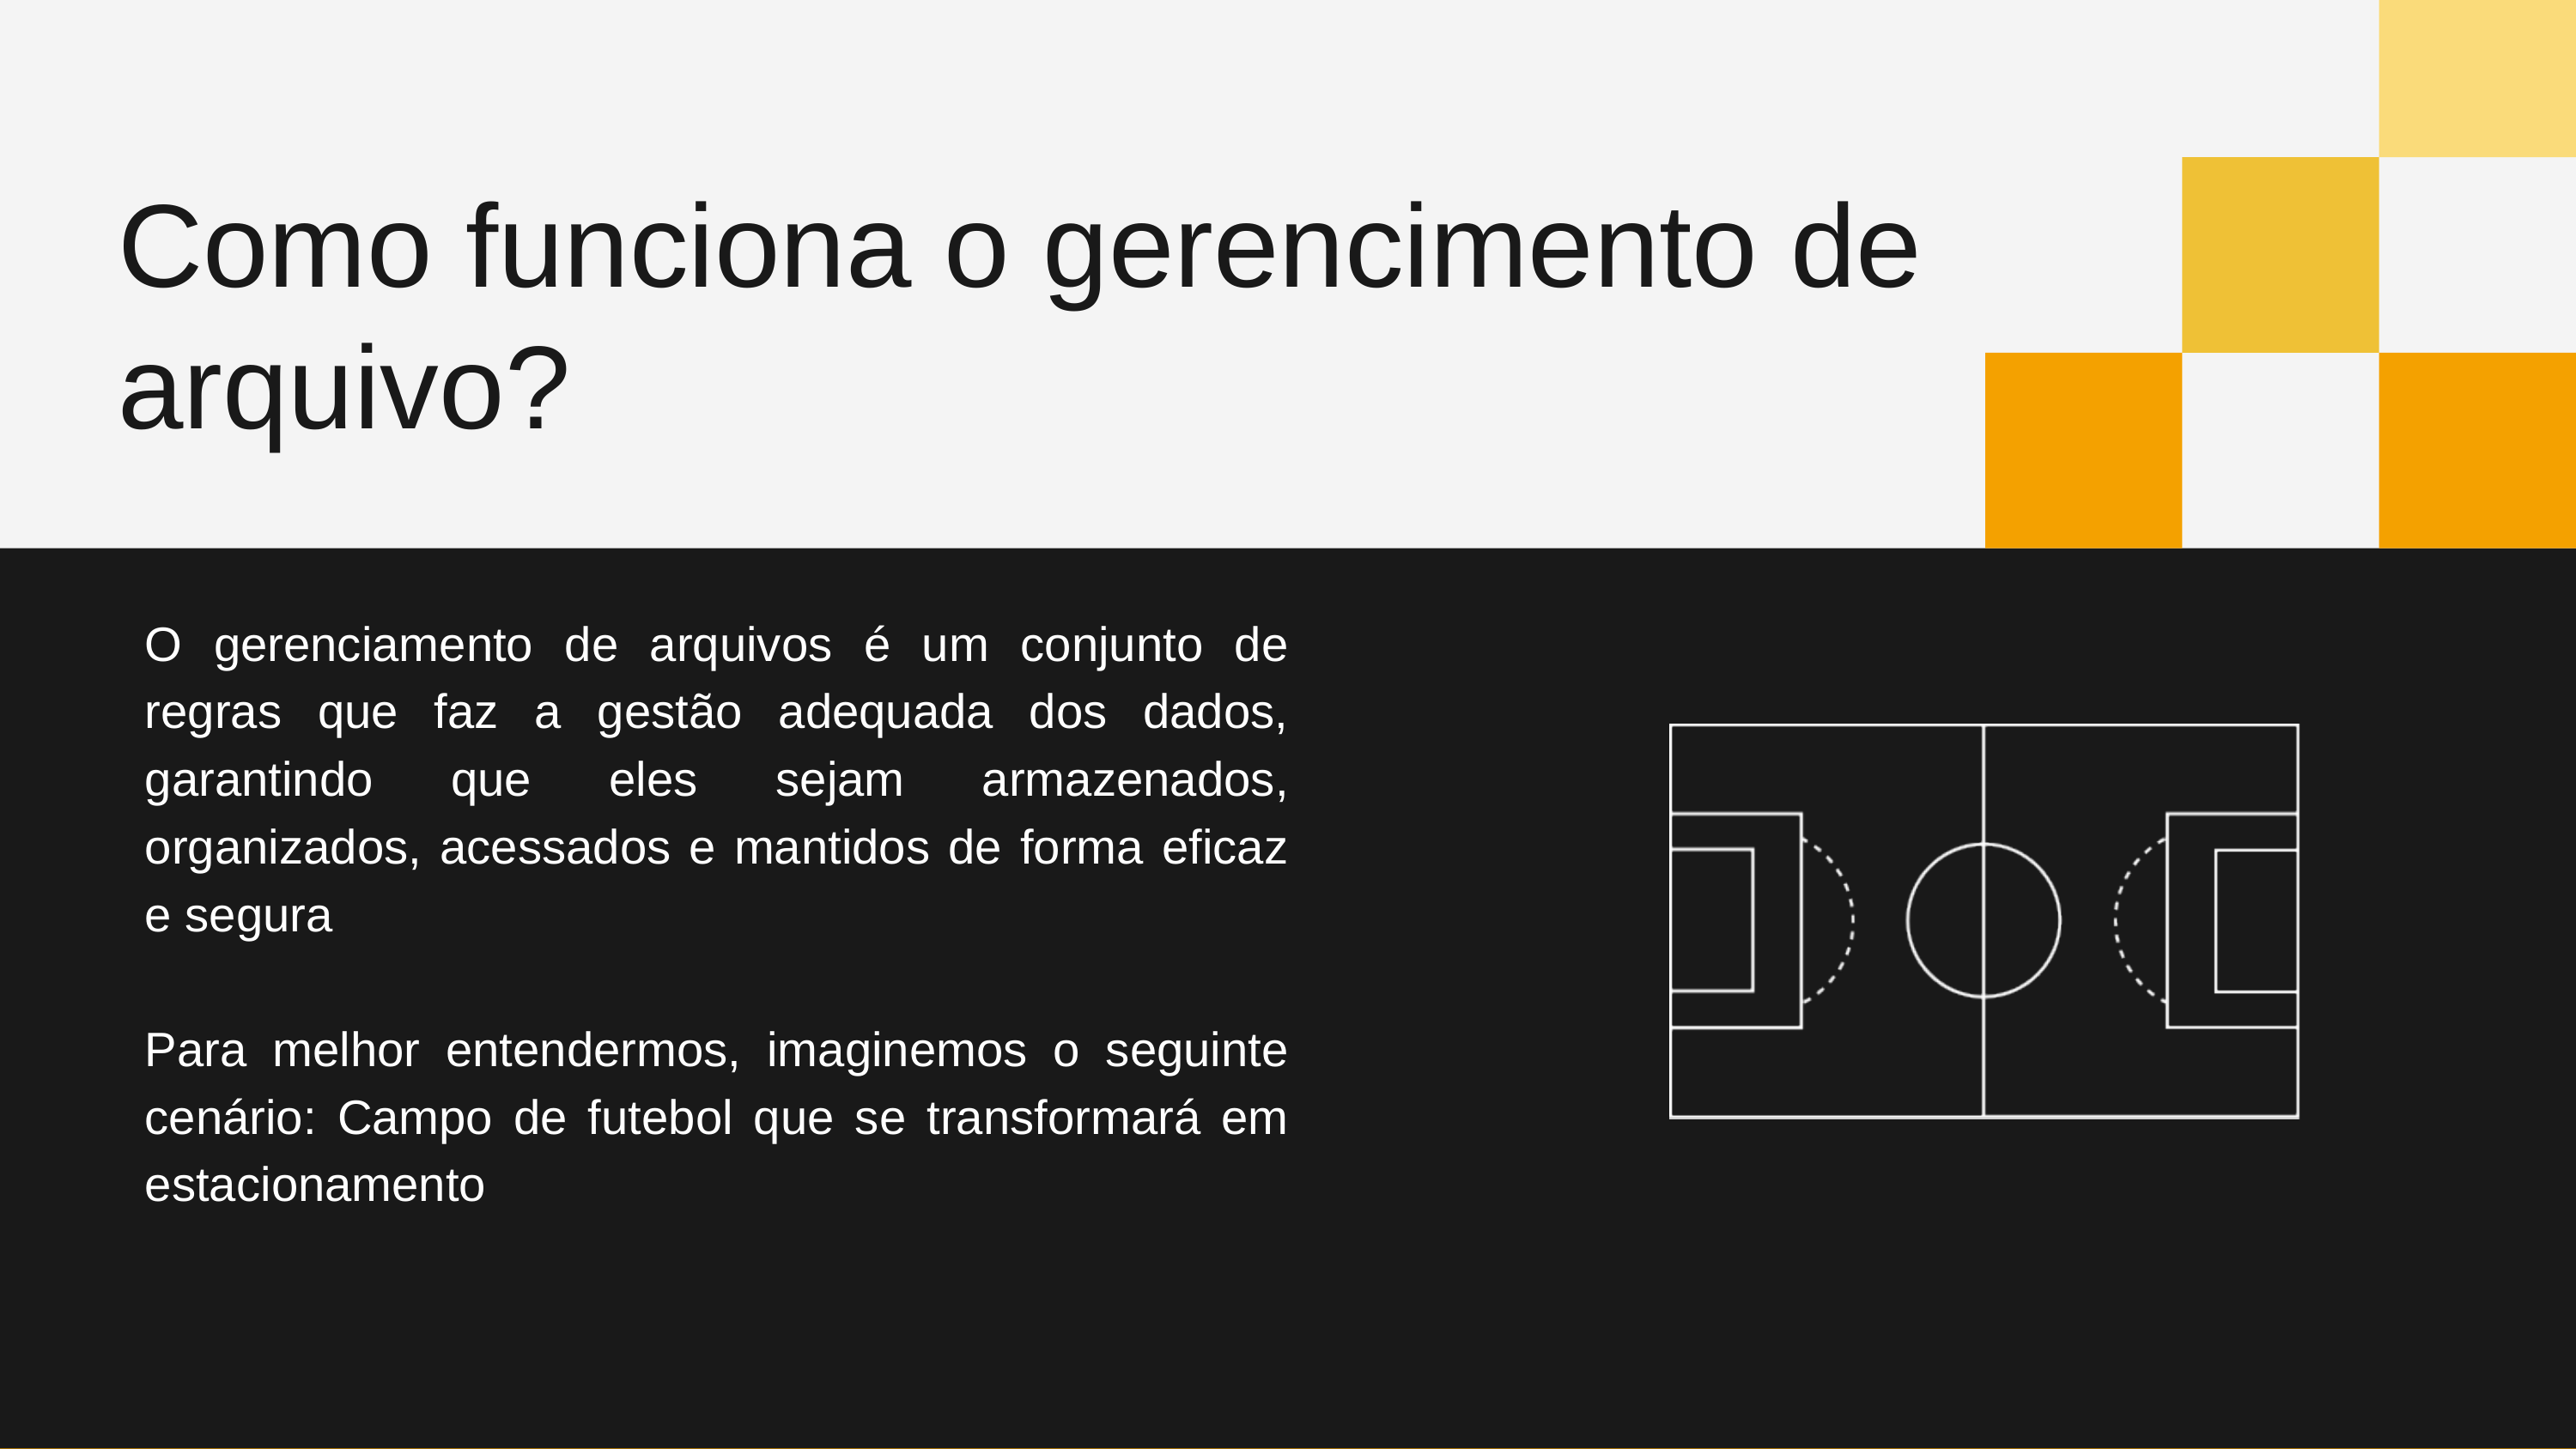

Como funciona o gerencimento de arquivo?

O gerenciamento de arquivos é um conjunto de regras que faz a gestão adequada dos dados, garantindo que eles sejam armazenados, organizados, acessados e mantidos de forma eficaz e segura

Para melhor entendermos, imaginemos o seguinte cenário: Campo de futebol que se transformará em estacionamento